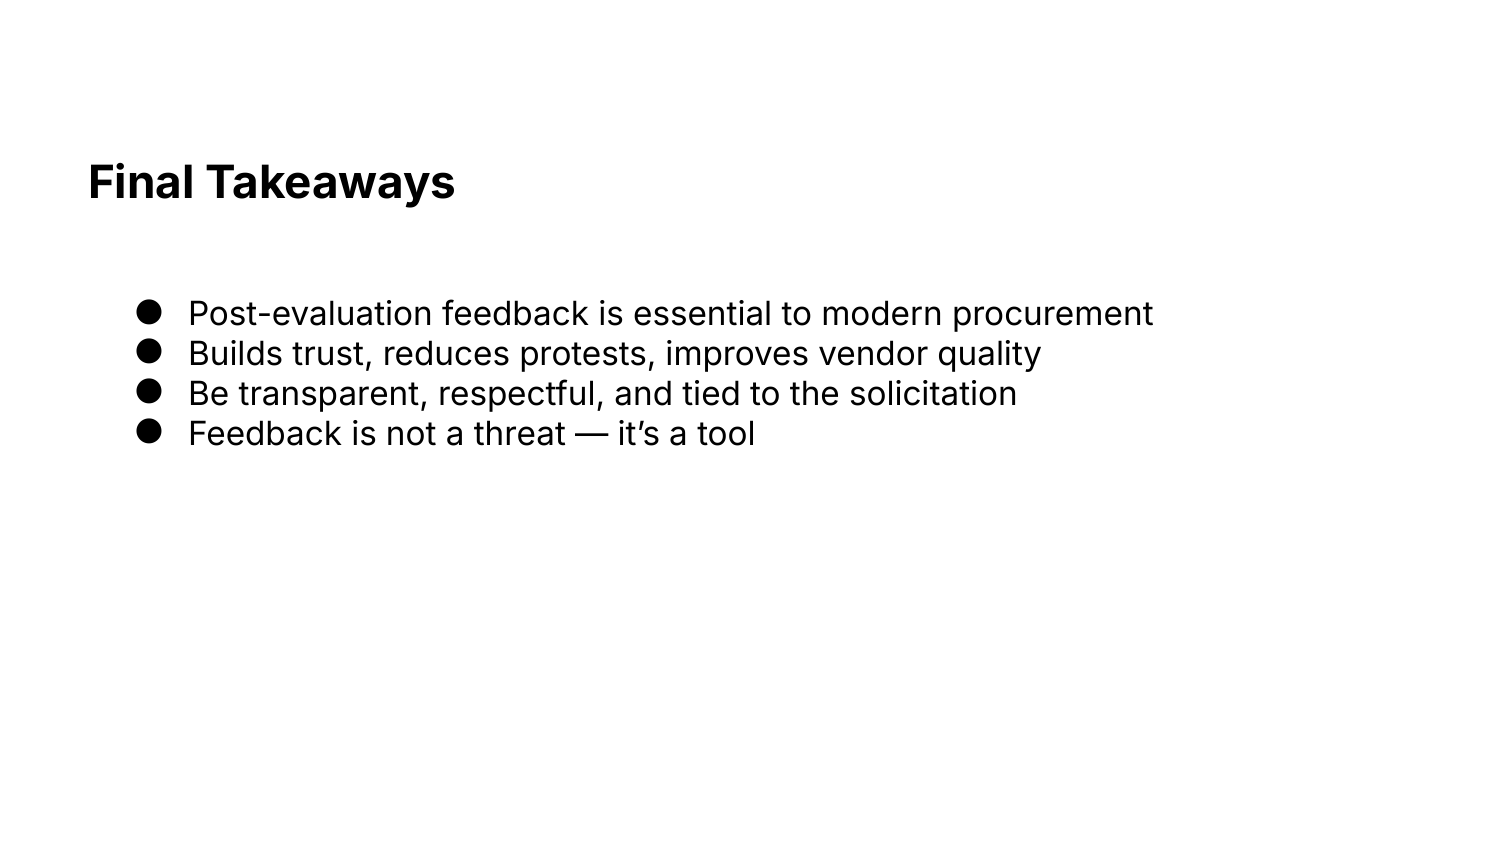

Final Takeaways

Post-evaluation feedback is essential to modern procurement
Builds trust, reduces protests, improves vendor quality
Be transparent, respectful, and tied to the solicitation
Feedback is not a threat — it’s a tool